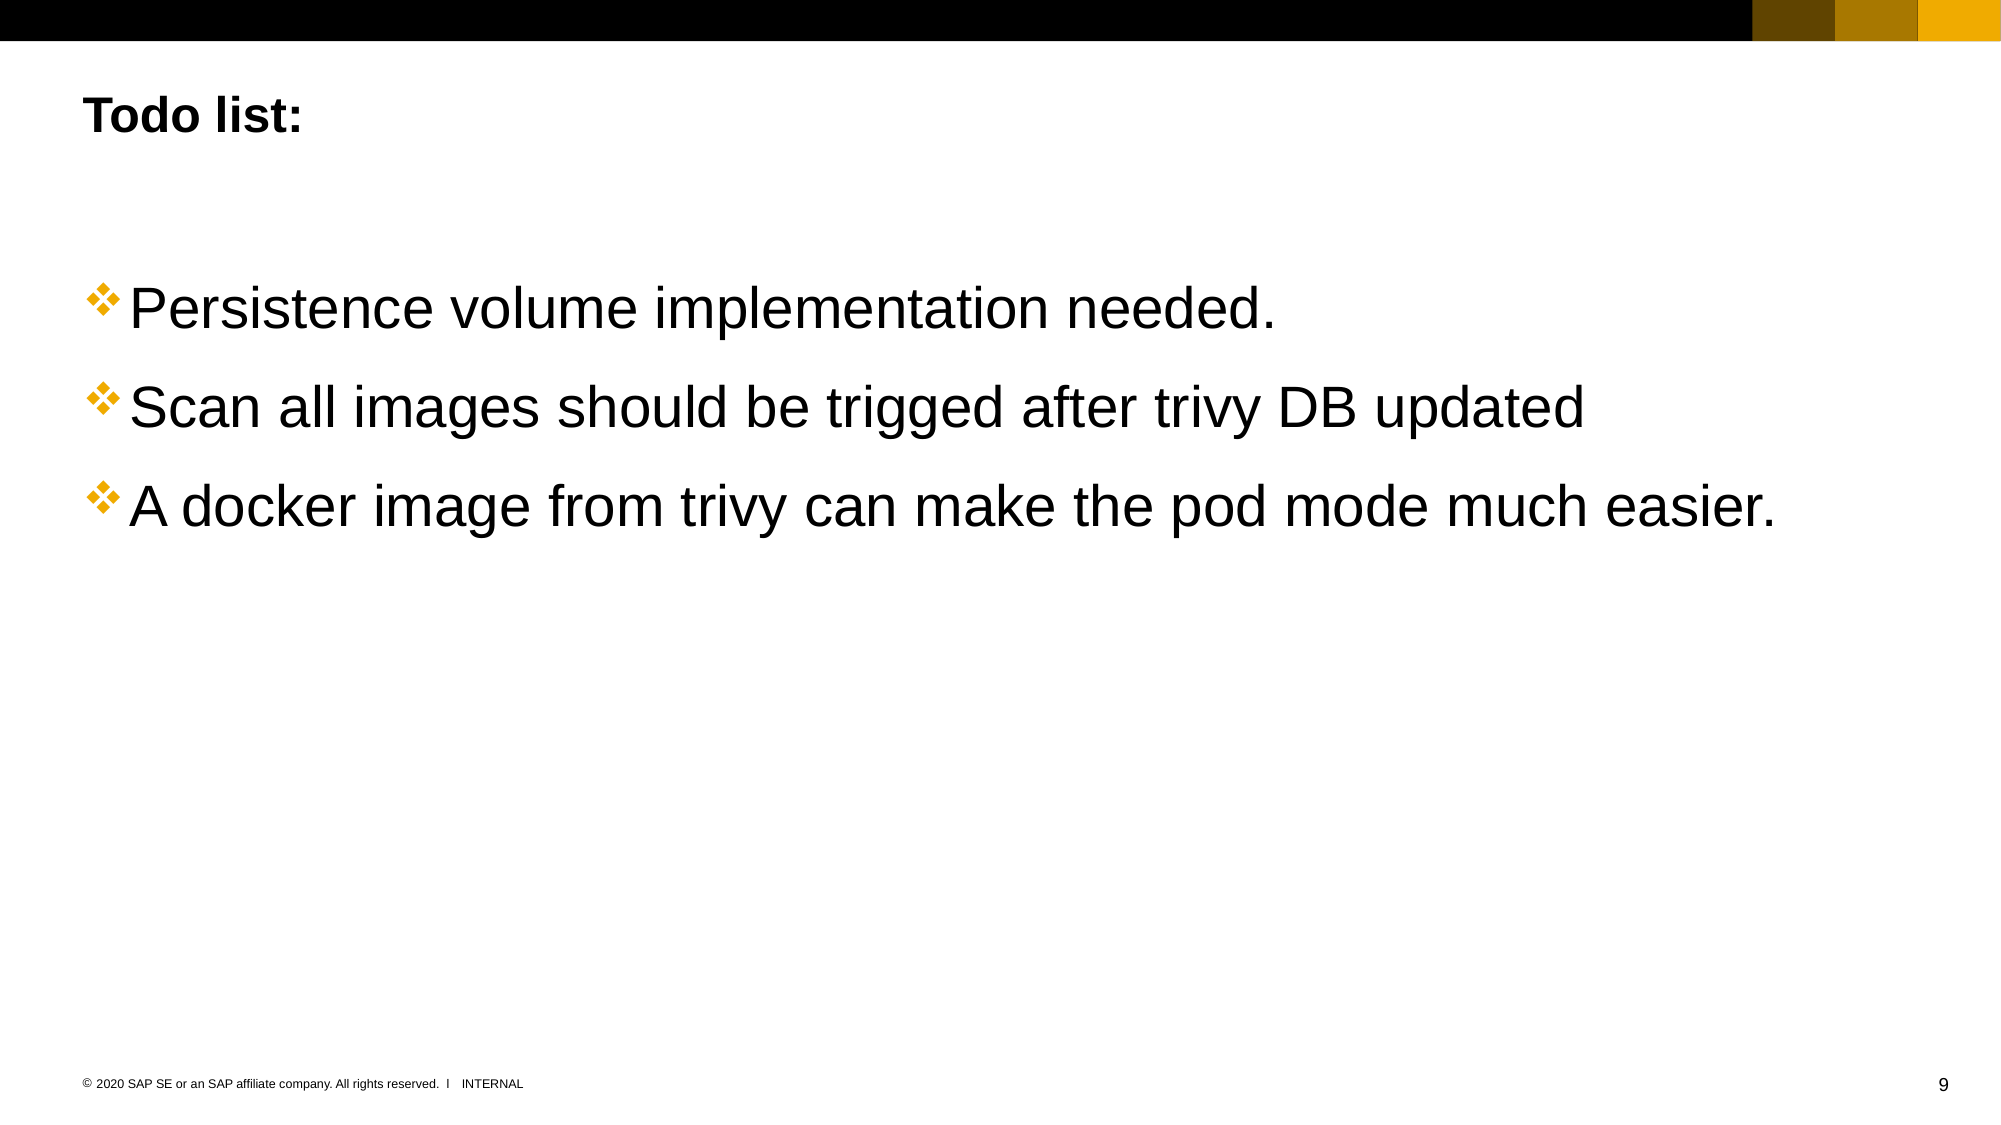

# Todo list:
Persistence volume implementation needed.
Scan all images should be trigged after trivy DB updated
A docker image from trivy can make the pod mode much easier.